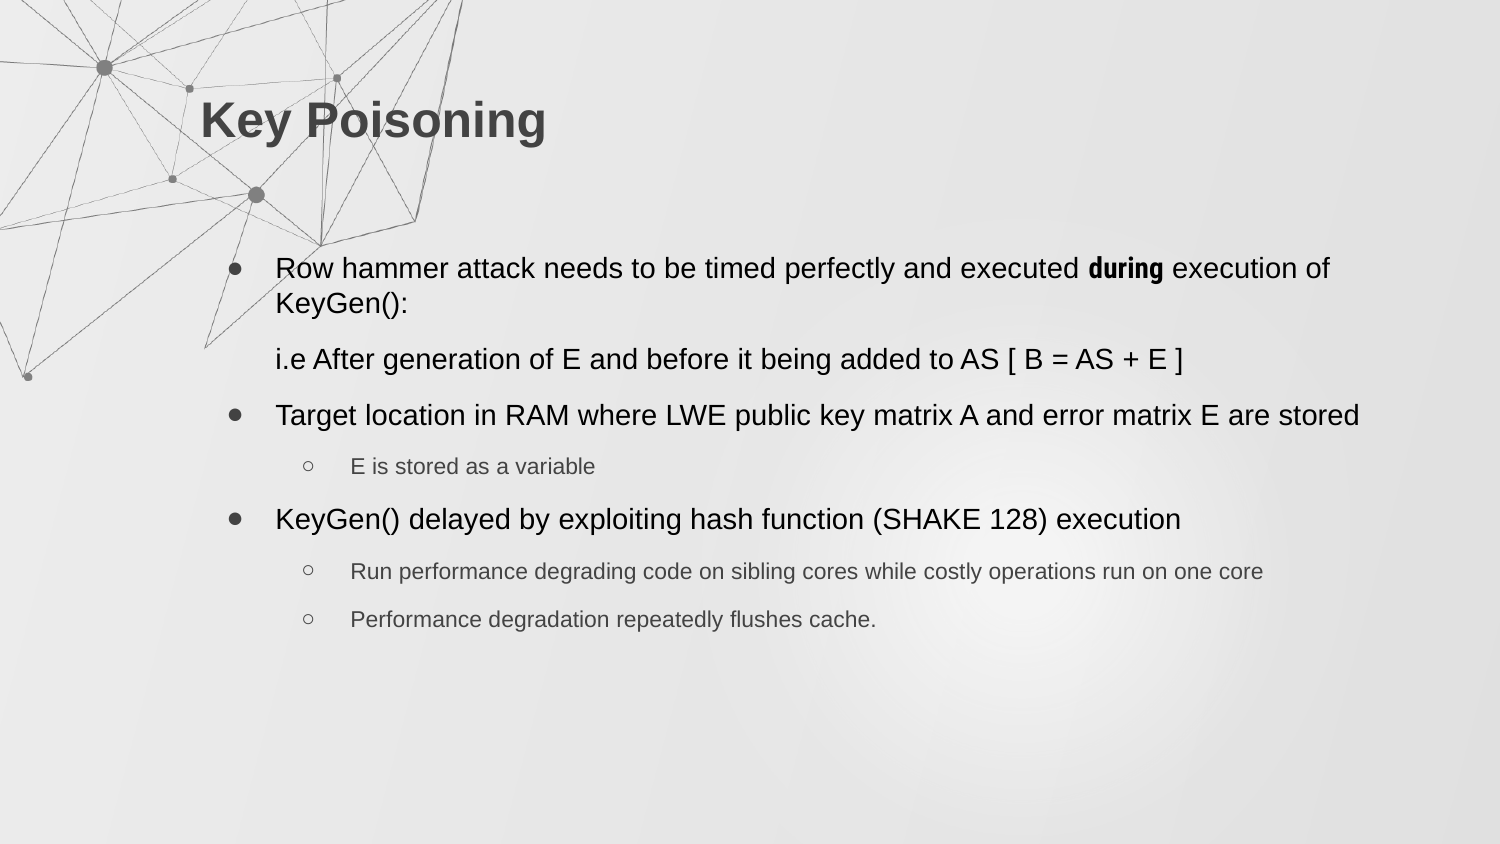

Key Poisoning
Row hammer attack needs to be timed perfectly and executed during execution of KeyGen():
i.e After generation of E and before it being added to AS [ B = AS + E ]
Target location in RAM where LWE public key matrix A and error matrix E are stored
E is stored as a variable
KeyGen() delayed by exploiting hash function (SHAKE 128) execution
Run performance degrading code on sibling cores while costly operations run on one core
Performance degradation repeatedly flushes cache.